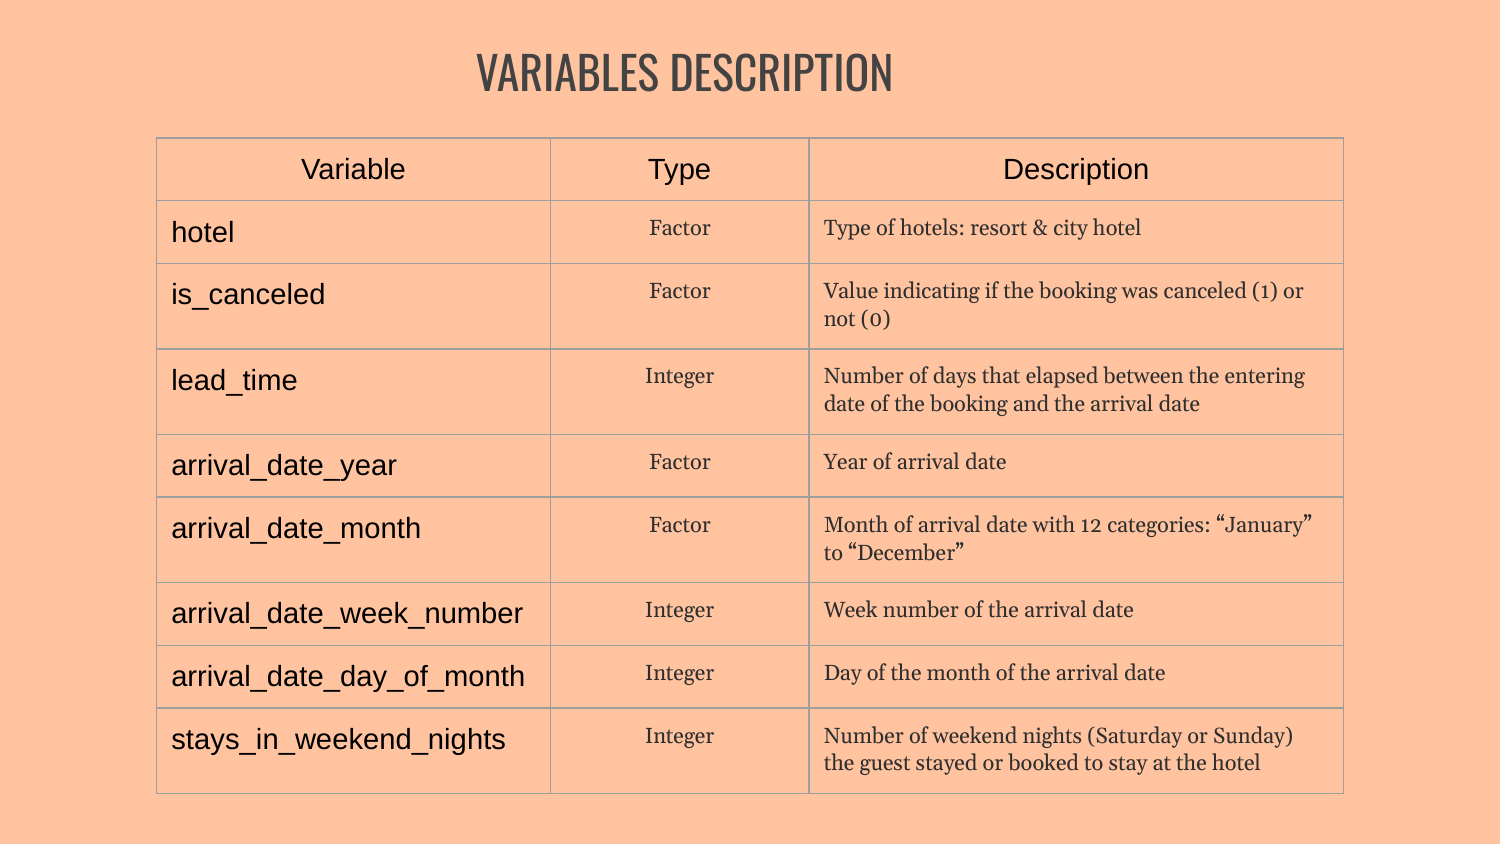

# VARIABLES DESCRIPTION
| Variable | Type | Description |
| --- | --- | --- |
| hotel | Factor | Type of hotels: resort & city hotel |
| is\_canceled | Factor | Value indicating if the booking was canceled (1) or not (0) |
| lead\_time | Integer | Number of days that elapsed between the entering date of the booking and the arrival date |
| arrival\_date\_year | Factor | Year of arrival date |
| arrival\_date\_month | Factor | Month of arrival date with 12 categories: “January” to “December” |
| arrival\_date\_week\_number | Integer | Week number of the arrival date |
| arrival\_date\_day\_of\_month | Integer | Day of the month of the arrival date |
| stays\_in\_weekend\_nights | Integer | Number of weekend nights (Saturday or Sunday) the guest stayed or booked to stay at the hotel |